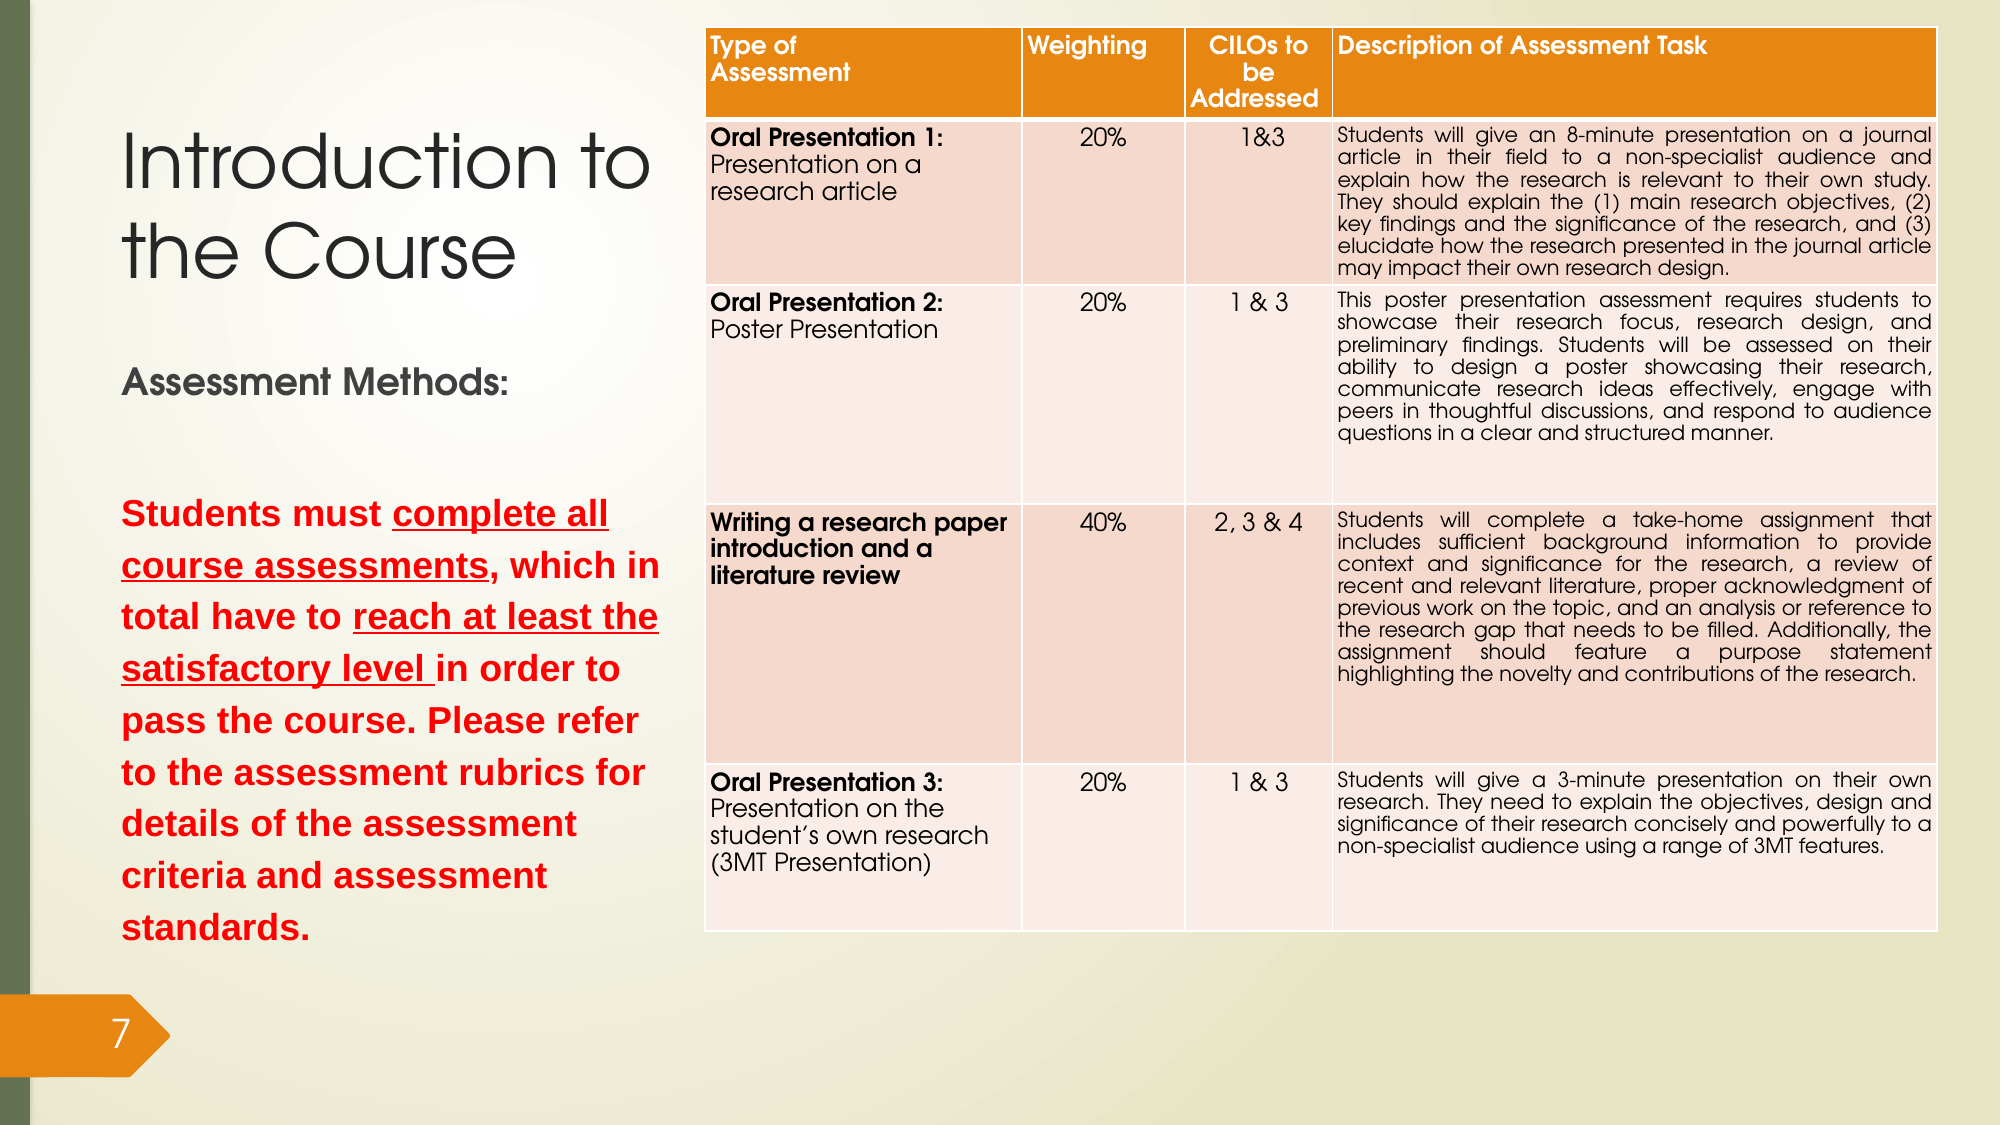

| Type of Assessment | Weighting | CILOs to be Addressed | Description of Assessment Task |
| --- | --- | --- | --- |
| Oral Presentation 1: Presentation on a research article | 20% | 1&3 | Students will give an 8-minute presentation on a journal article in their field to a non-specialist audience and explain how the research is relevant to their own study. They should explain the (1) main research objectives, (2) key findings and the significance of the research, and (3) elucidate how the research presented in the journal article may impact their own research design. |
| Oral Presentation 2: Poster Presentation | 20% | 1 & 3 | This poster presentation assessment requires students to showcase their research focus, research design, and preliminary findings. Students will be assessed on their ability to design a poster showcasing their research, communicate research ideas effectively, engage with peers in thoughtful discussions, and respond to audience questions in a clear and structured manner. |
| Writing a research paper introduction and a literature review | 40% | 2, 3 & 4 | Students will complete a take-home assignment that includes sufficient background information to provide context and significance for the research, a review of recent and relevant literature, proper acknowledgment of previous work on the topic, and an analysis or reference to the research gap that needs to be filled. Additionally, the assignment should feature a purpose statement highlighting the novelty and contributions of the research. |
| Oral Presentation 3: Presentation on the student’s own research (3MT Presentation) | 20% | 1 & 3 | Students will give a 3-minute presentation on their own research. They need to explain the objectives, design and significance of their research concisely and powerfully to a non-specialist audience using a range of 3MT features. |
# Introduction to the Course
Assessment Methods:

Students must complete all course assessments, which in total have to reach at least the satisfactory level in order to pass the course. Please refer to the assessment rubrics for details of the assessment criteria and assessment standards.

7